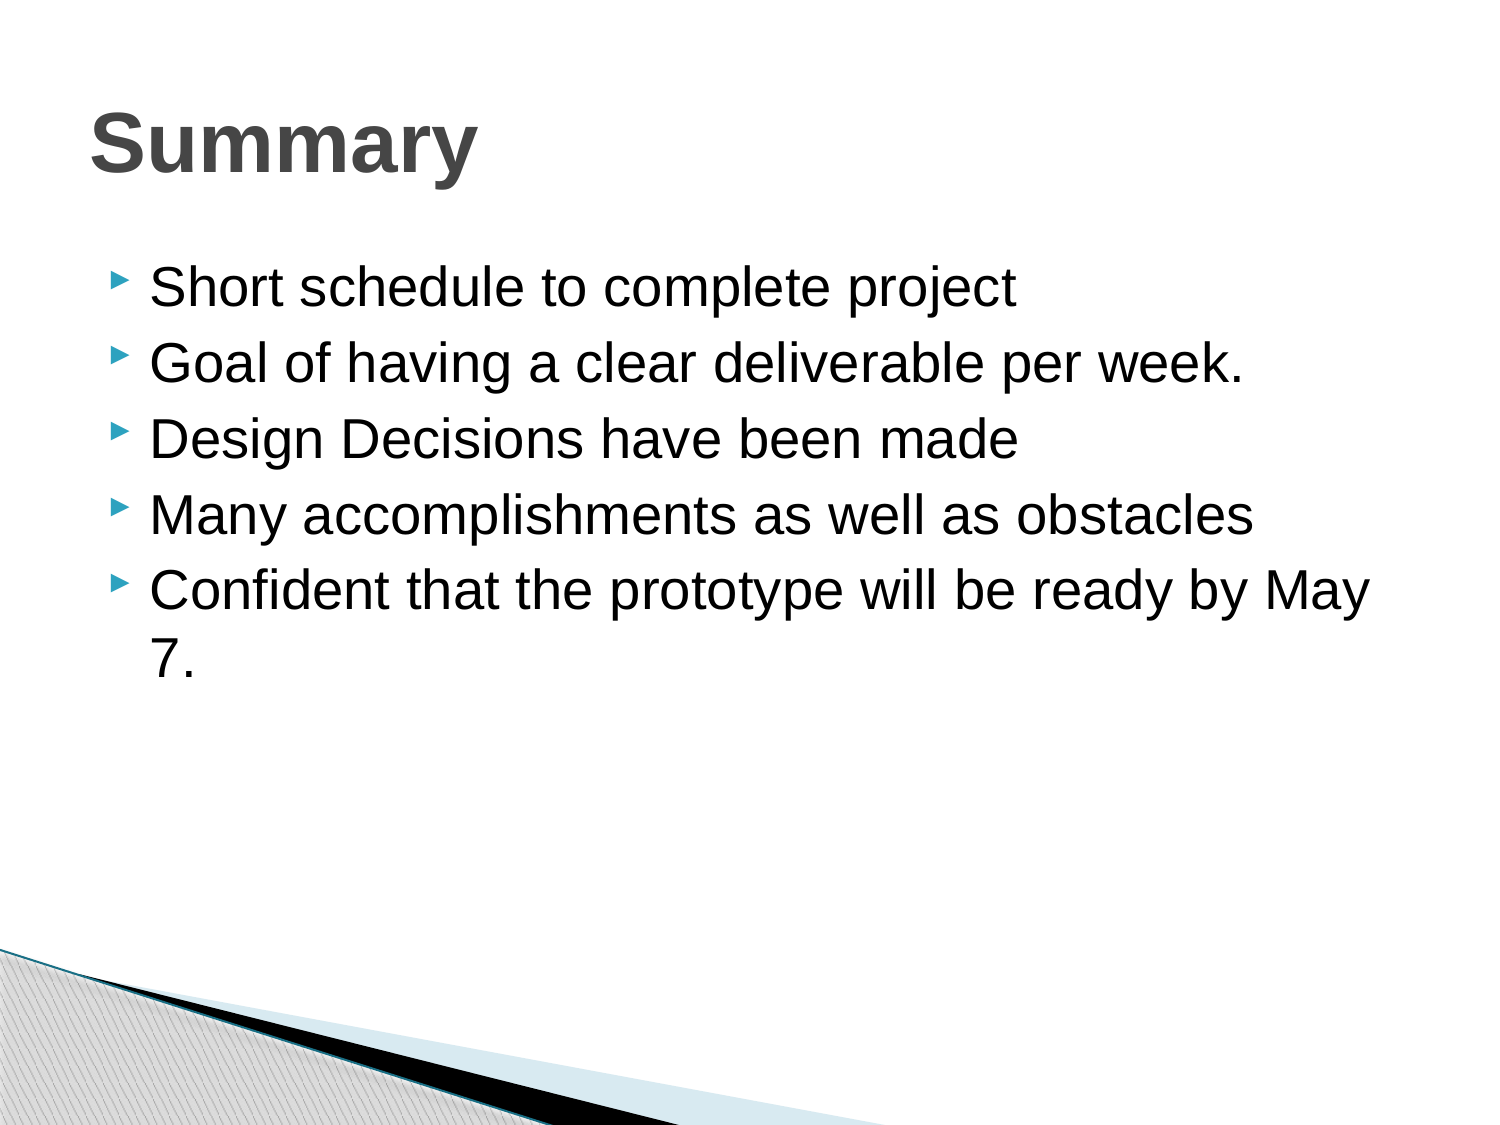

# Summary
Short schedule to complete project
Goal of having a clear deliverable per week.
Design Decisions have been made
Many accomplishments as well as obstacles
Confident that the prototype will be ready by May 7.